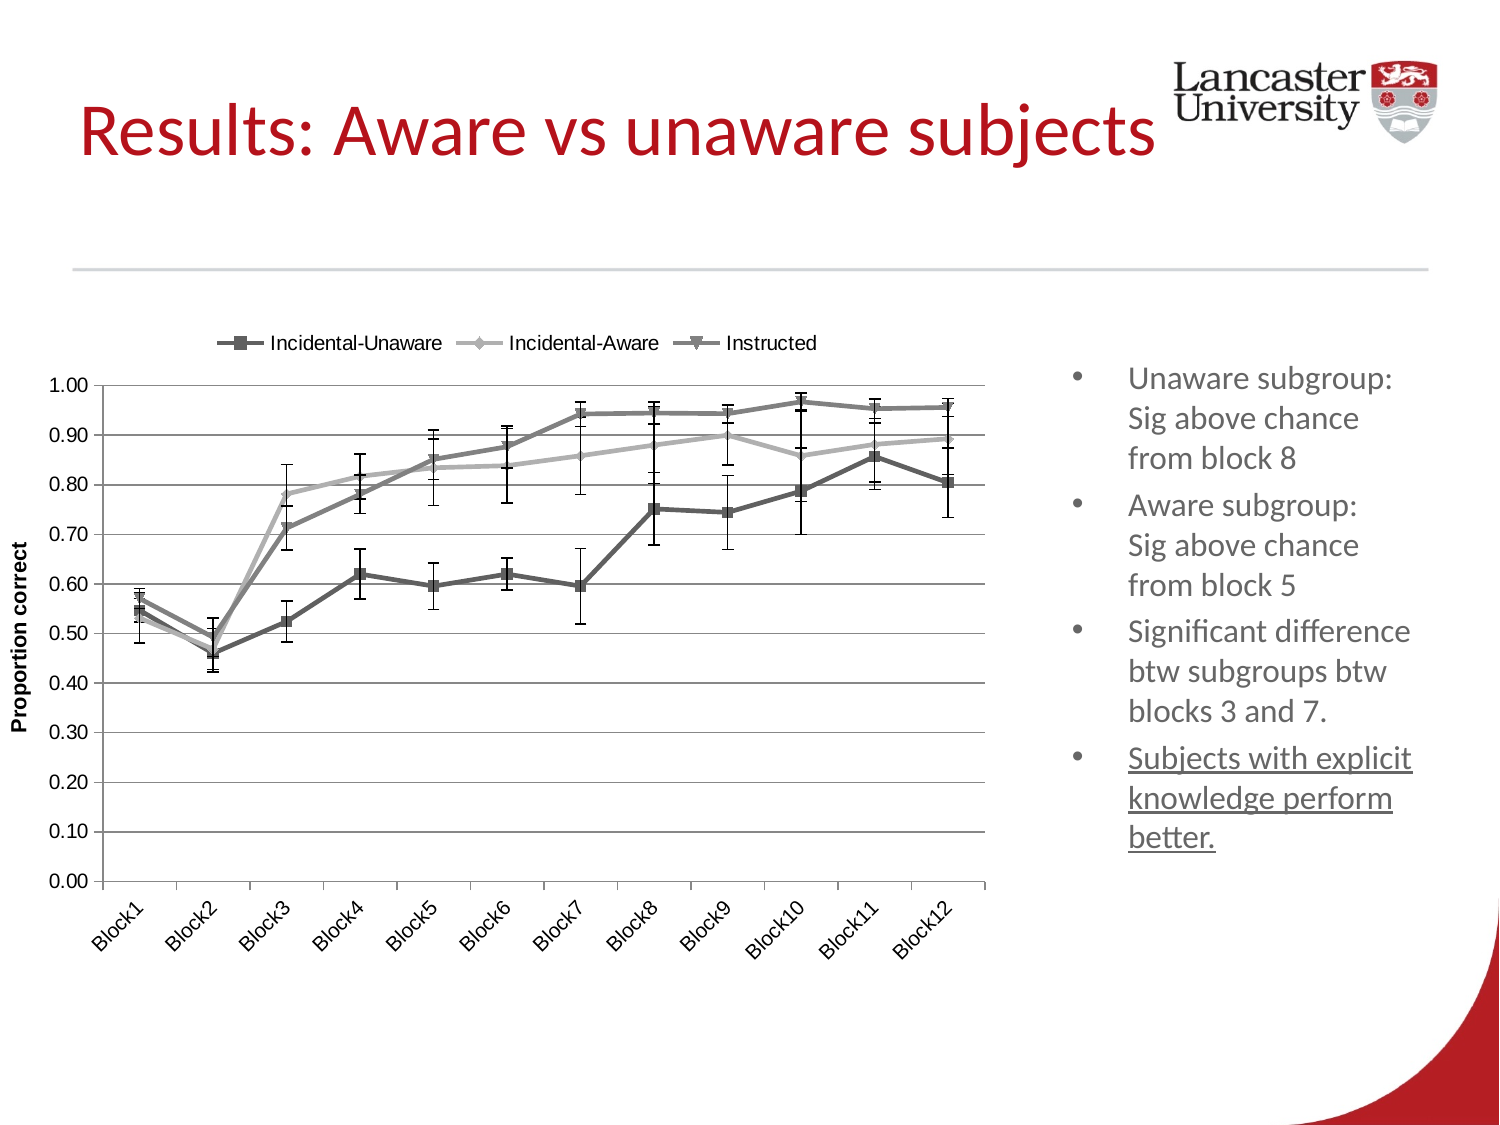

# Results: Aware vs unaware subjects

Unaware subgroup:
Sig above chance from block 8
Aware subgroup:
Sig above chance from block 5
Significant difference btw subgroups btw blocks 3 and 7.
Subjects with explicit knowledge perform better.

### Chart

| Category | Incidental-Unaware | Incidental-Aware | Instructed |
|---|---|---|---|
| Block1 | 0.5471428571428572 | 0.5314285714285751 | 0.5706666666666667 |
| Block2 | 0.46 | 0.4685714285714285 | 0.49266666666666886 |
| Block3 | 0.5242857142857142 | 0.7814285714285751 | 0.7126666666666667 |
| Block4 | 0.6200000000000029 | 0.8171428571428576 | 0.7806666666666665 |
| Block5 | 0.5957142857142824 | 0.8342857142857146 | 0.8513333333333336 |
| Block6 | 0.6200000000000029 | 0.8385714285714286 | 0.8766666666666668 |
| Block7 | 0.5957142857142824 | 0.8585714285714287 | 0.9426666666666665 |
| Block8 | 0.7514285714285774 | 0.88 | 0.9446666666666668 |
| Block9 | 0.7442857142857172 | 0.9 | 0.9433333333333337 |
| Block10 | 0.7871428571428571 | 0.8585714285714287 | 0.9673333333333336 |
| Block11 | 0.8571428571428577 | 0.8814285714285748 | 0.9533333333333337 |
| Block12 | 0.8042857142857146 | 0.8928571428571426 | 0.9560000000000006 |
Proportion correct